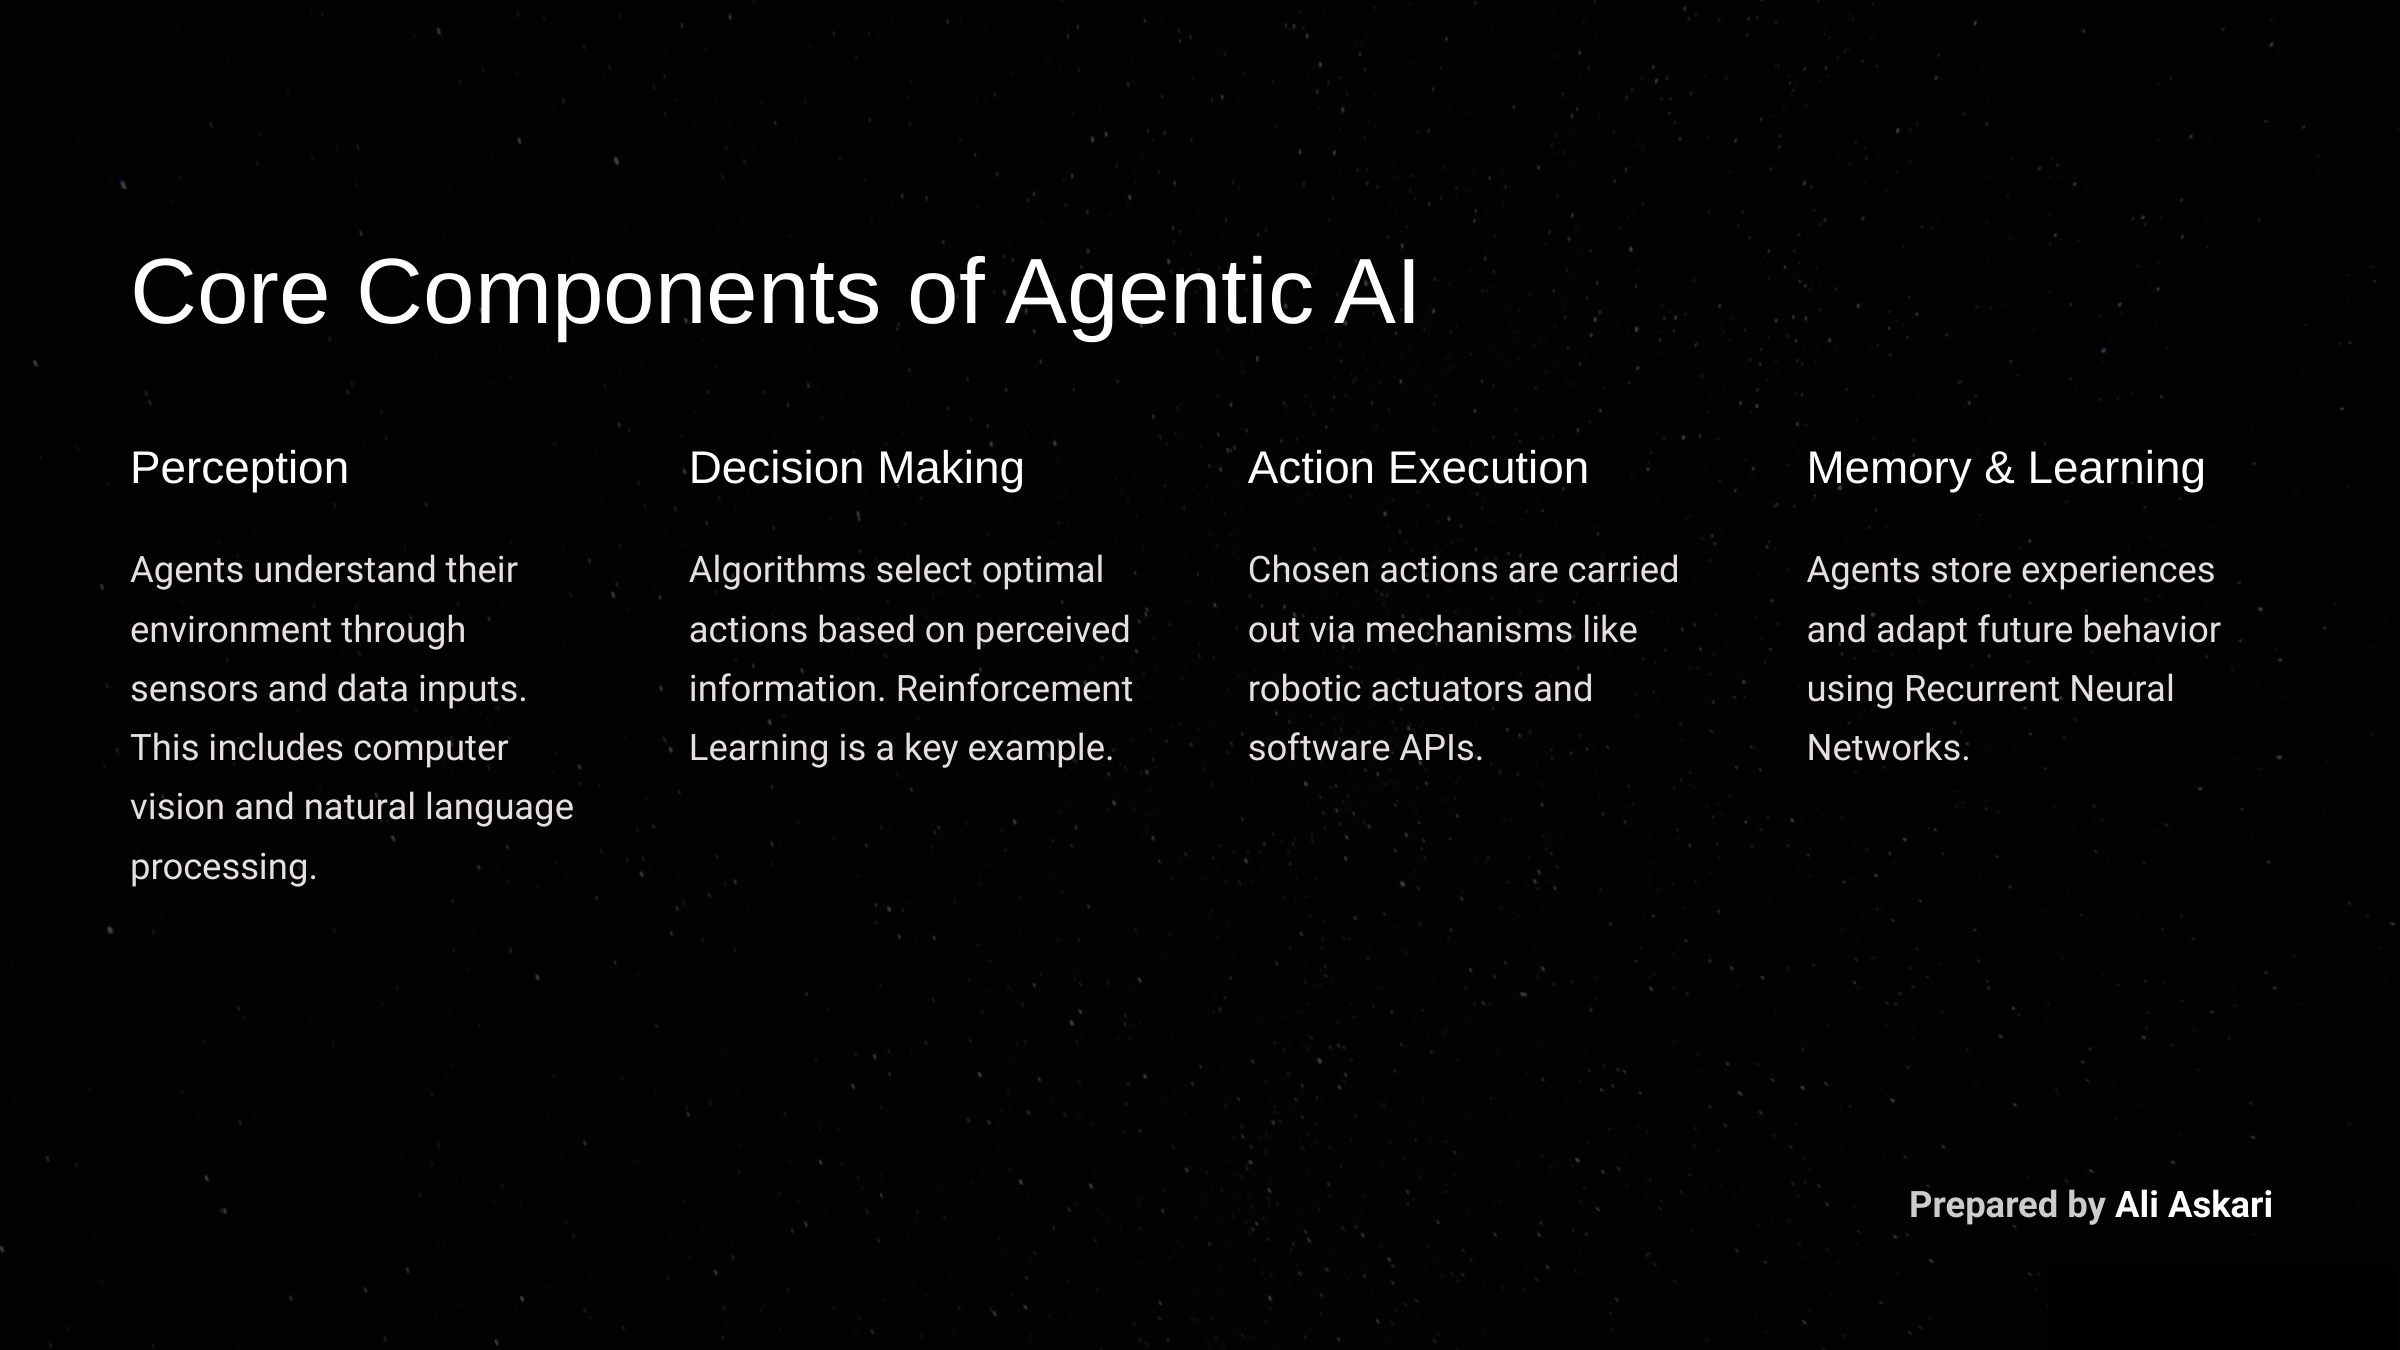

Core Components of Agentic AI
Perception
Decision Making
Action Execution
Memory & Learning
Agents understand their environment through sensors and data inputs. This includes computer vision and natural language processing.
Algorithms select optimal actions based on perceived information. Reinforcement Learning is a key example.
Chosen actions are carried out via mechanisms like robotic actuators and software APIs.
Agents store experiences and adapt future behavior using Recurrent Neural Networks.

Prepared by Ali Askari